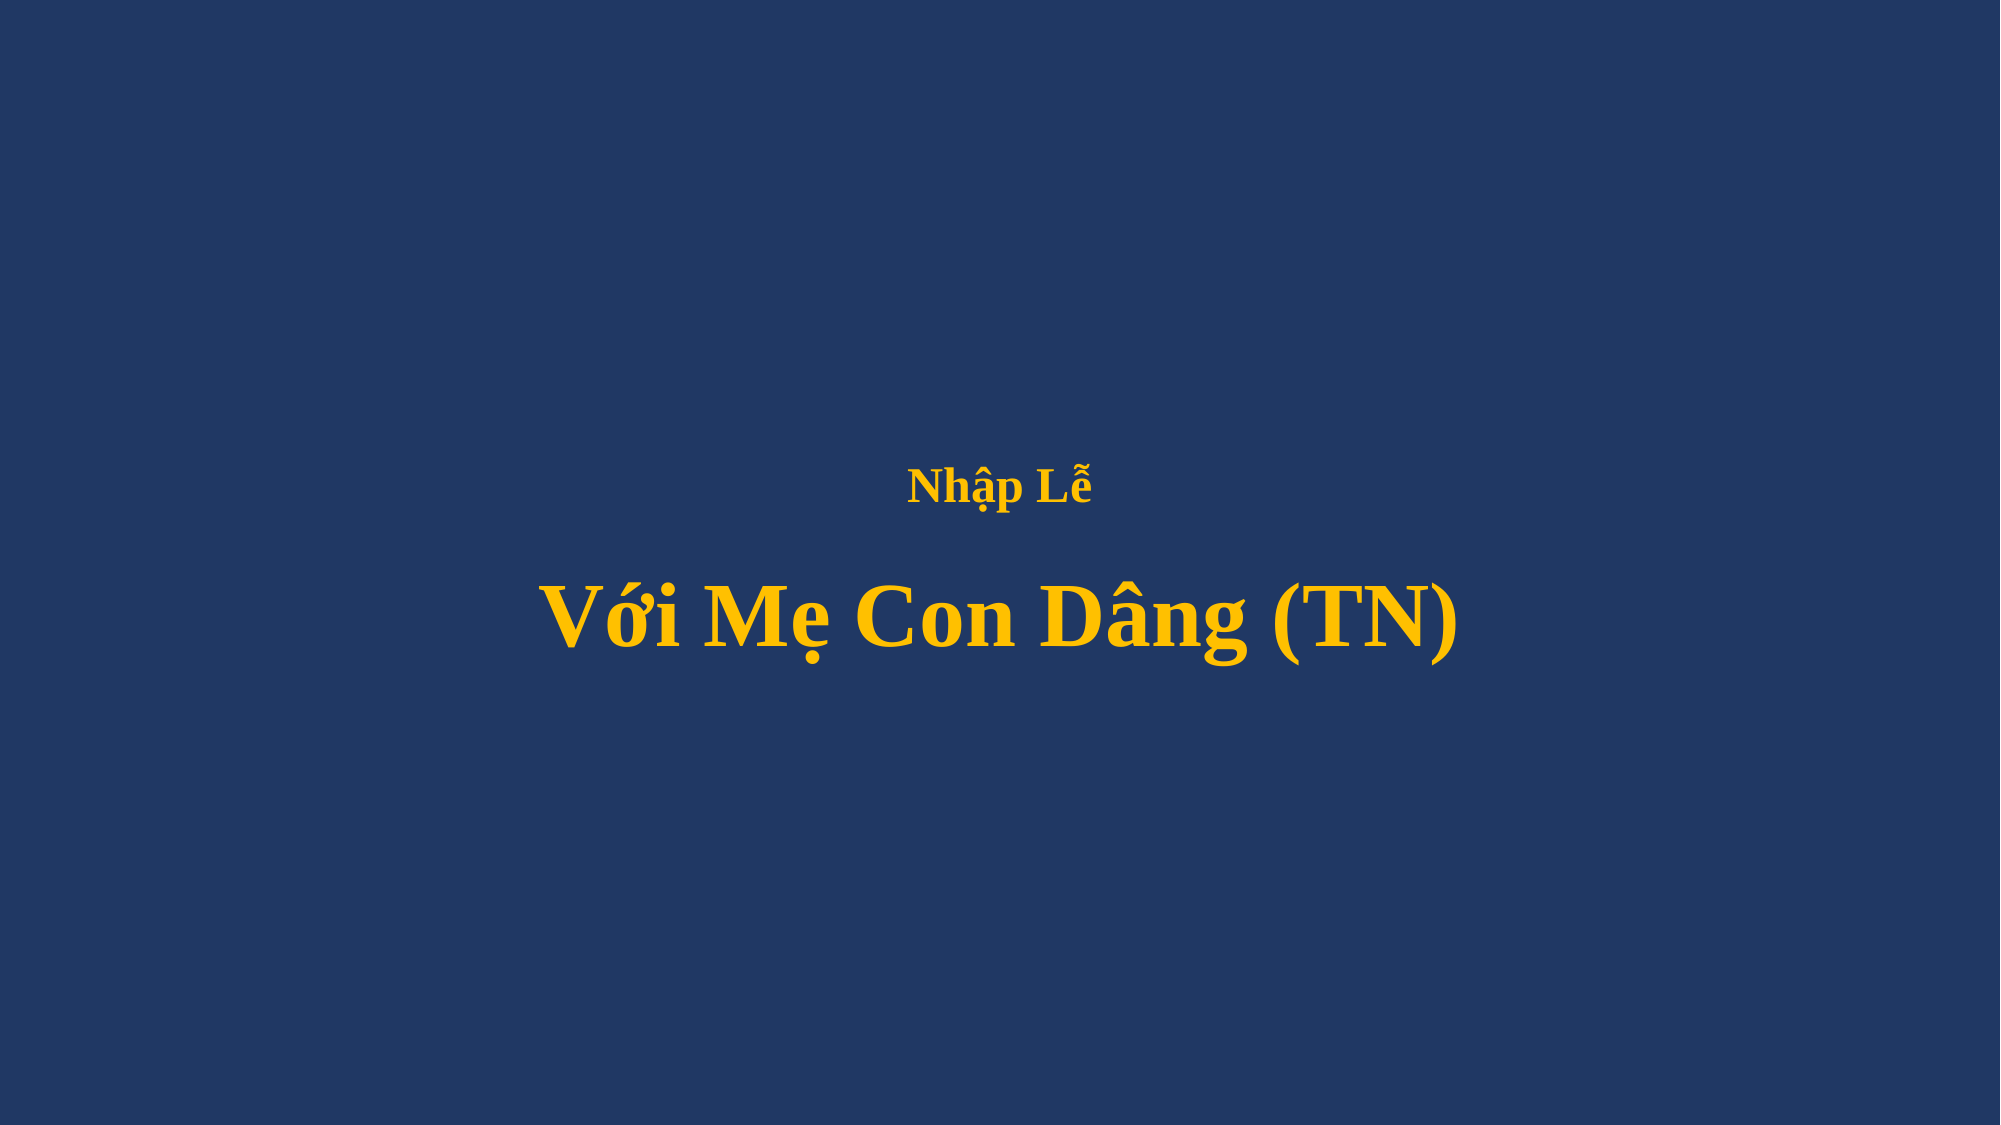

# Nhập Lễ Với Mẹ Con Dâng (TN)